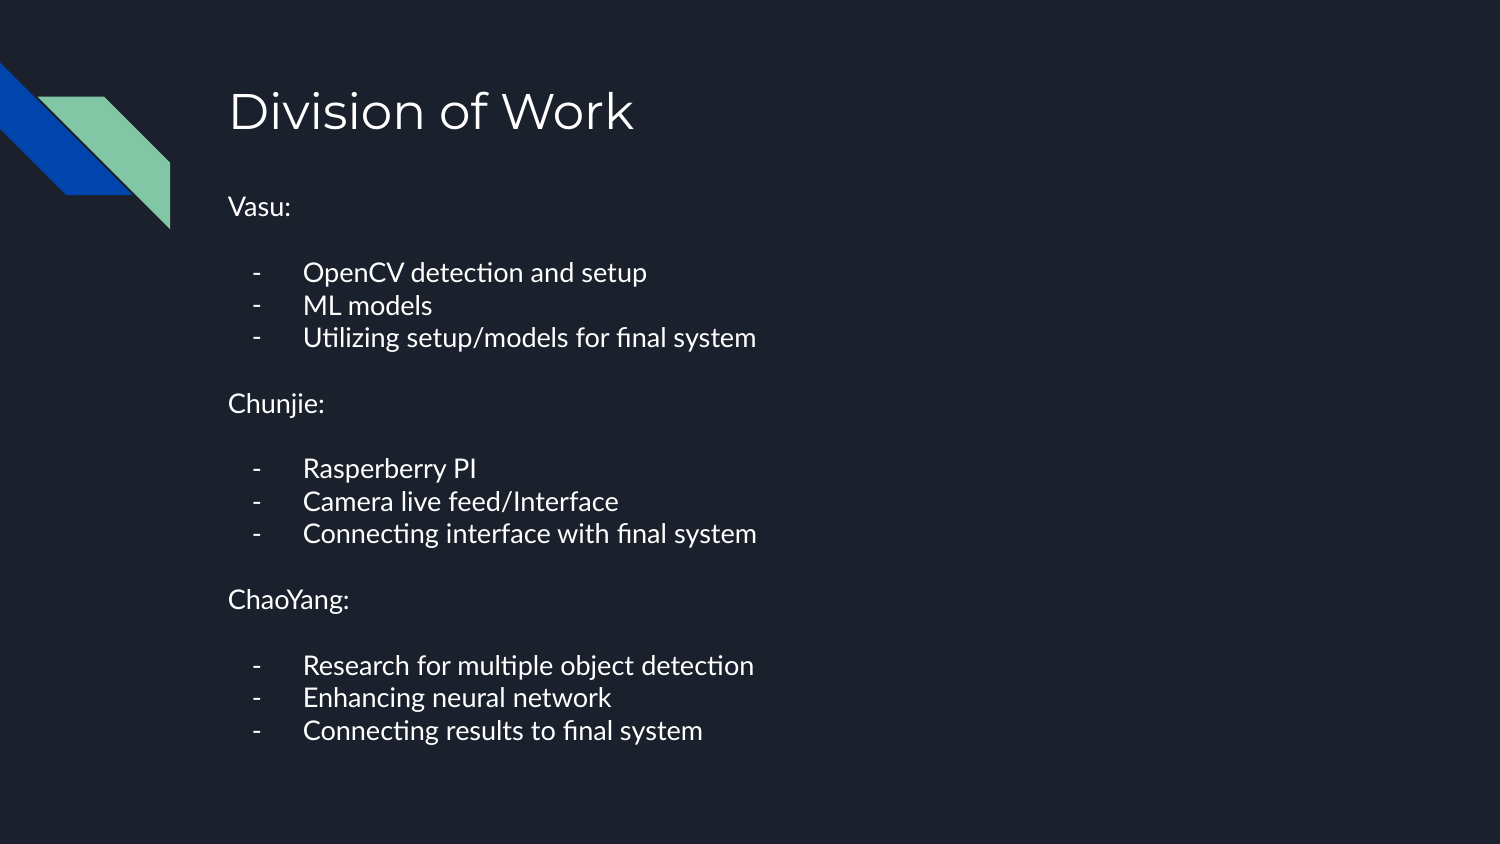

# Division of Work
Vasu:
OpenCV detection and setup
ML models
Utilizing setup/models for final system
Chunjie:
Rasperberry PI
Camera live feed/Interface
Connecting interface with final system
ChaoYang:
Research for multiple object detection
Enhancing neural network
Connecting results to final system